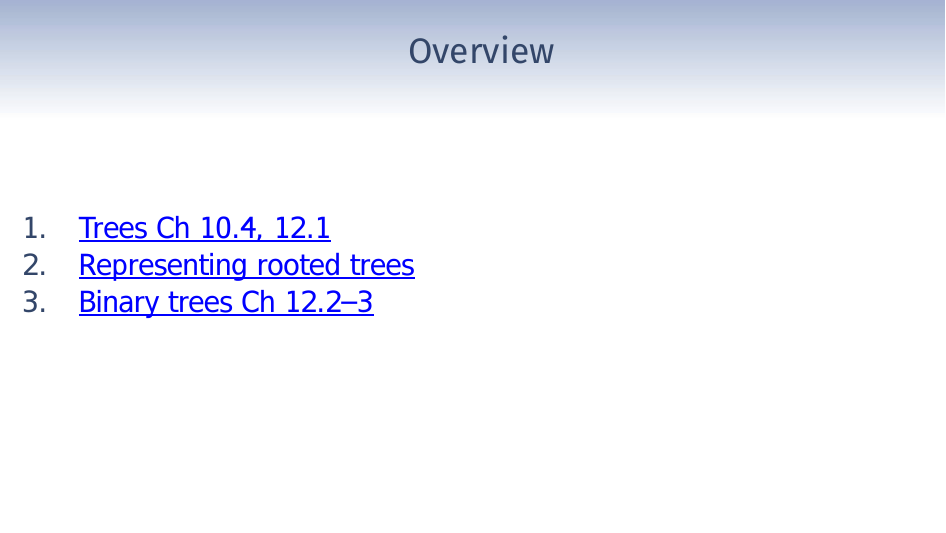

Overview
Trees Ch 10.4, 12.1
Representing rooted trees
Binary trees Ch 12.2–3